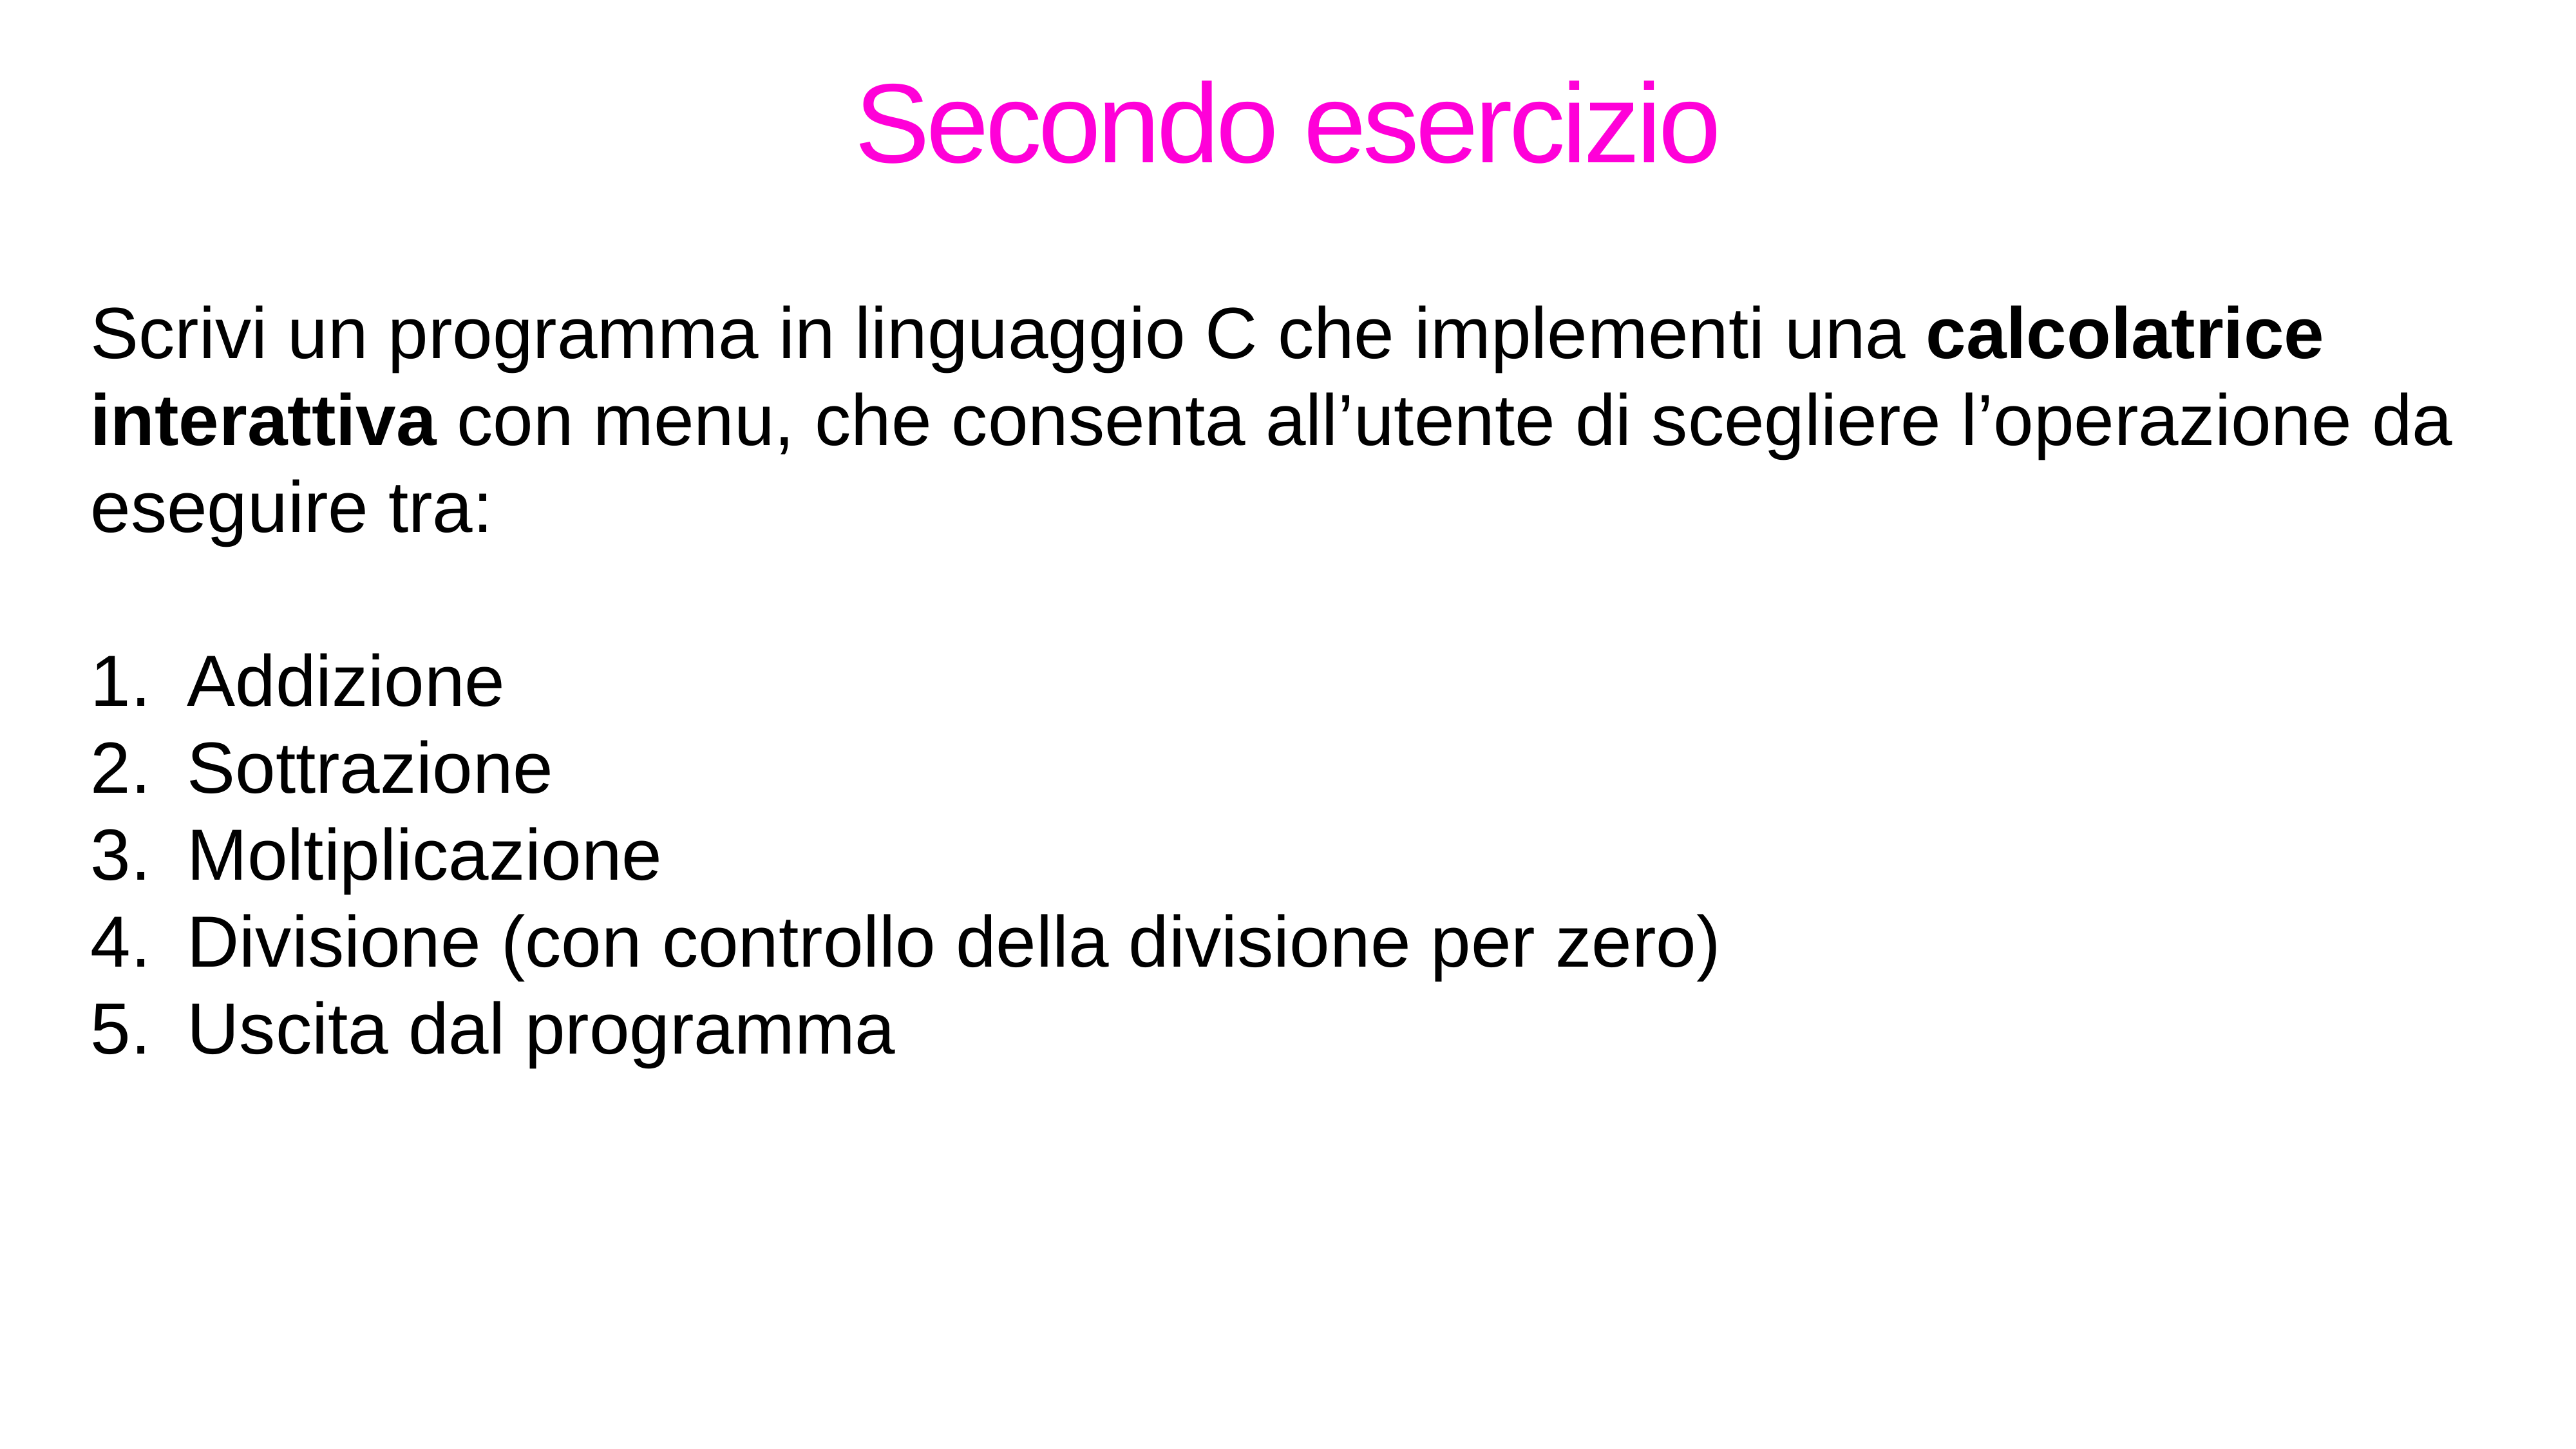

# Secondo esercizio
Scrivi un programma in linguaggio C che implementi una calcolatrice interattiva con menu, che consenta all’utente di scegliere l’operazione da eseguire tra:
Addizione
Sottrazione
Moltiplicazione
Divisione (con controllo della divisione per zero)
Uscita dal programma